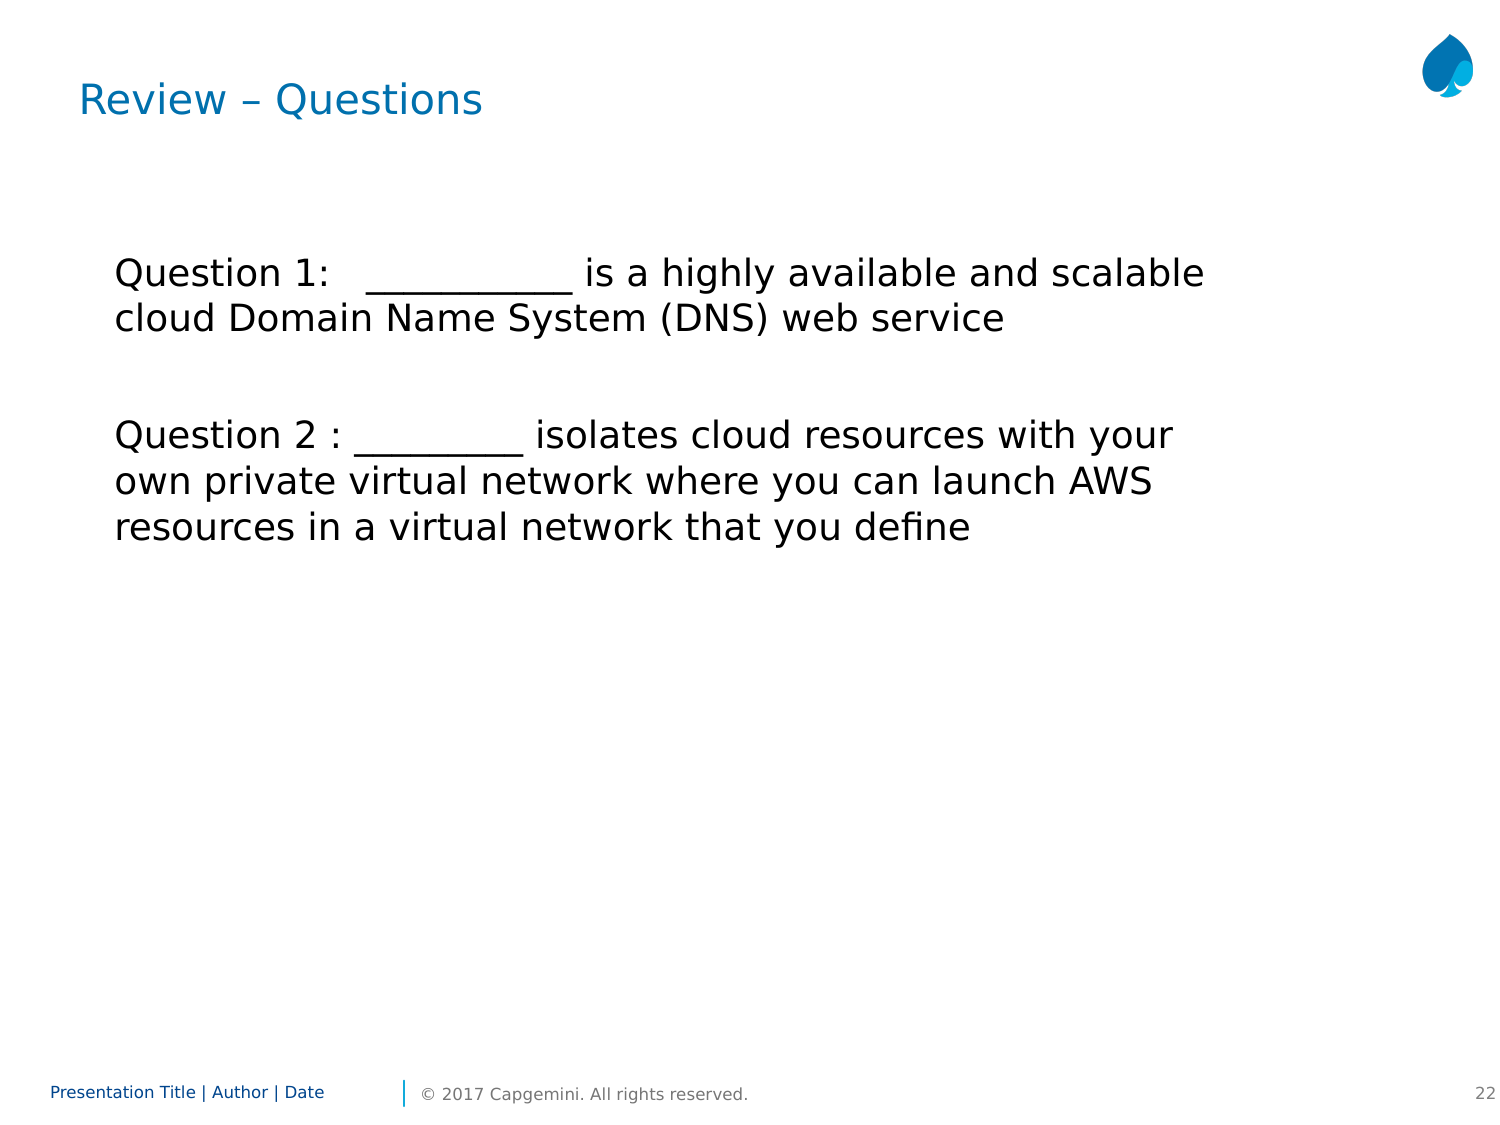

Review – Questions
Question 1:   ___________ is a highly available and scalable cloud Domain Name System (DNS) web service

Question 2 : _________ isolates cloud resources with your own private virtual network where you can launch AWS resources in a virtual network that you define